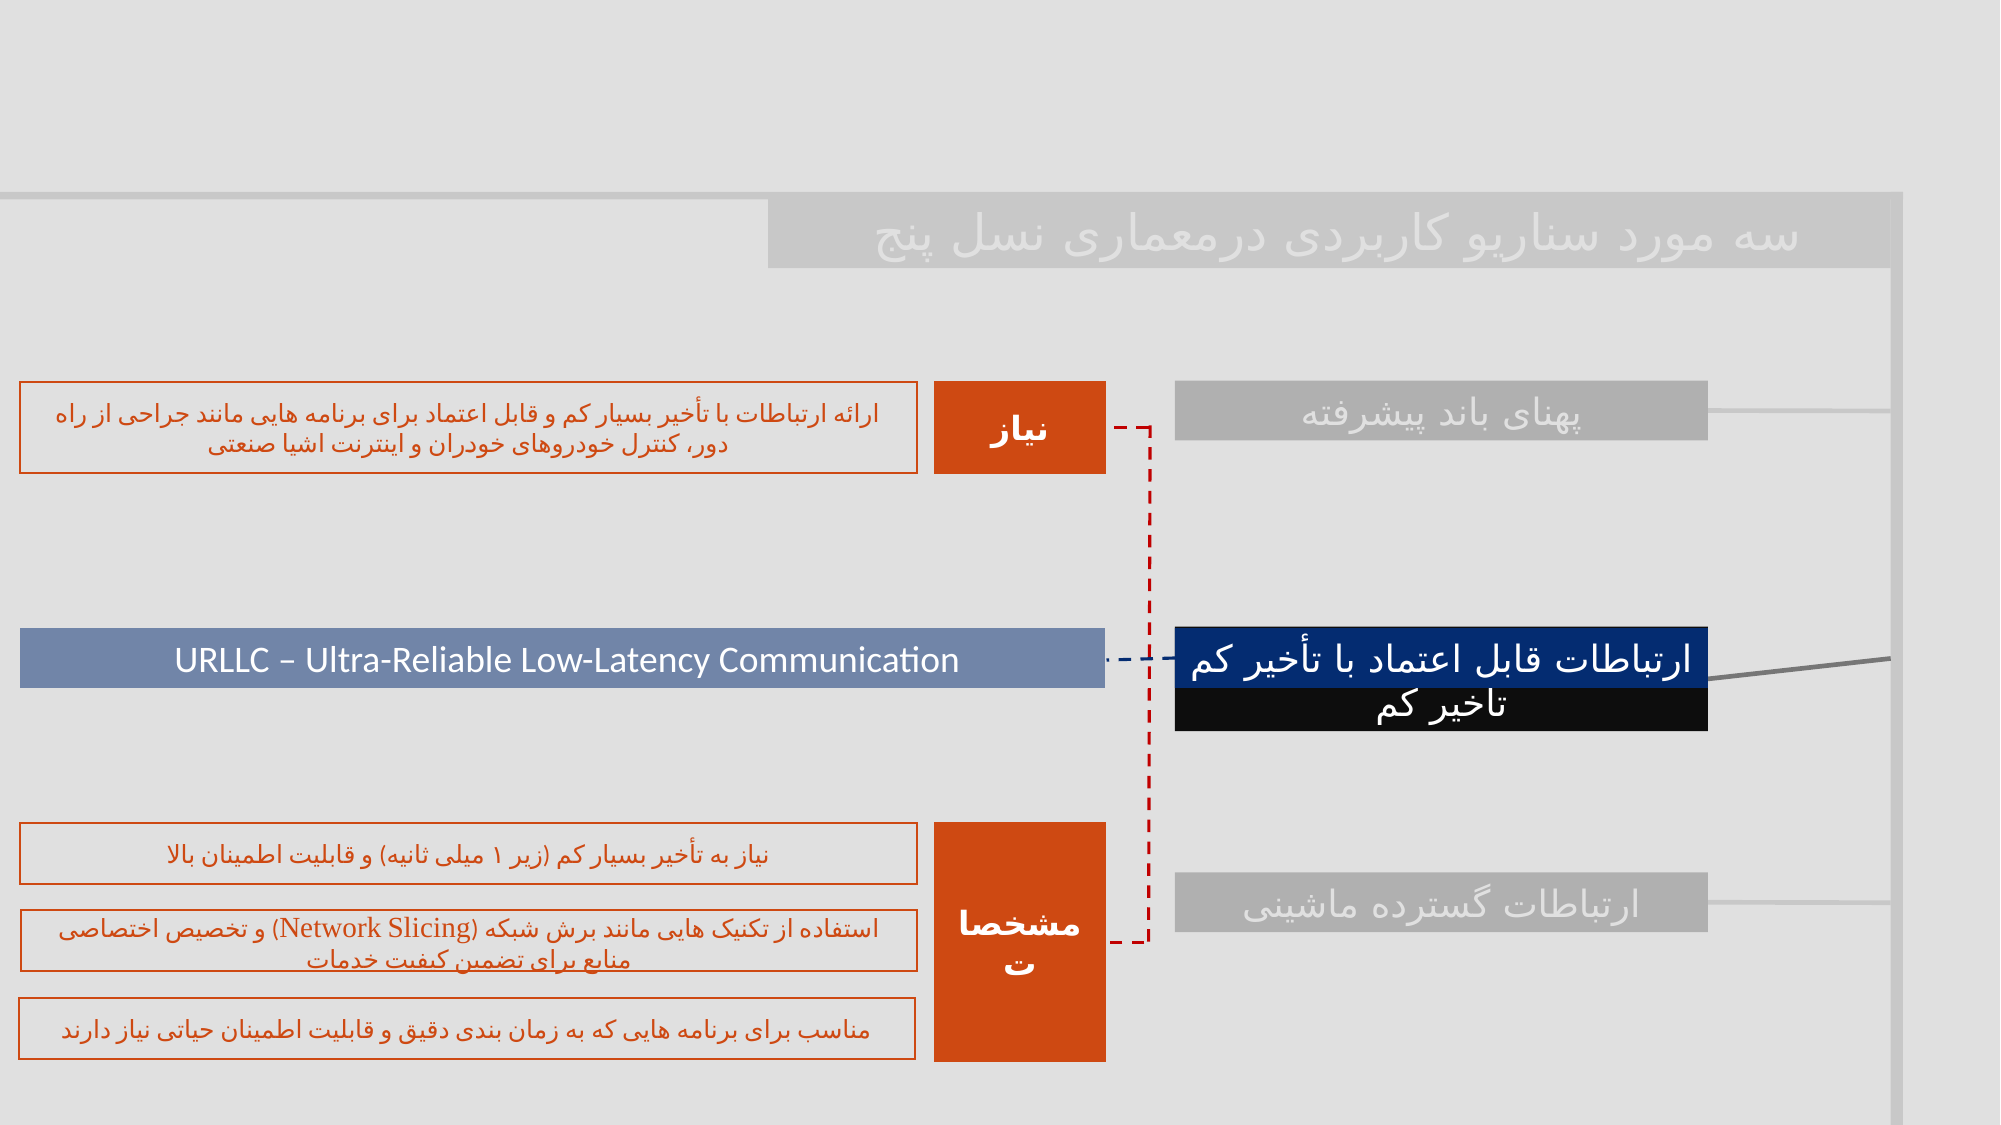

سه مورد سناریو کاربردی درمعماری نسل پنج
پهنای باند پیشرفته
نیاز
ارائه ارتباطات با تأخیر بسیار کم و قابل اعتماد برای برنامه هایی مانند جراحی از راه دور، کنترل خودروهای خودران و اینترنت اشیا صنعتی
ارتباطات فوق قابل اعتماد با تأخیر کم
URLLC – Ultra-Reliable Low-Latency Communication
ارتباطات قابل اعتماد با تأخیر کم
نیاز به تأخیر بسیار کم (زیر ۱ میلی ثانیه) و قابلیت اطمینان بالا
مشخصات
ارتباطات گسترده ماشینی
استفاده از تکنیک هایی مانند برش شبکه (Network Slicing) و تخصیص اختصاصی منابع برای تضمین کیفیت خدمات
مناسب برای برنامه هایی که به زمان بندی دقیق و قابلیت اطمینان حیاتی نیاز دارند